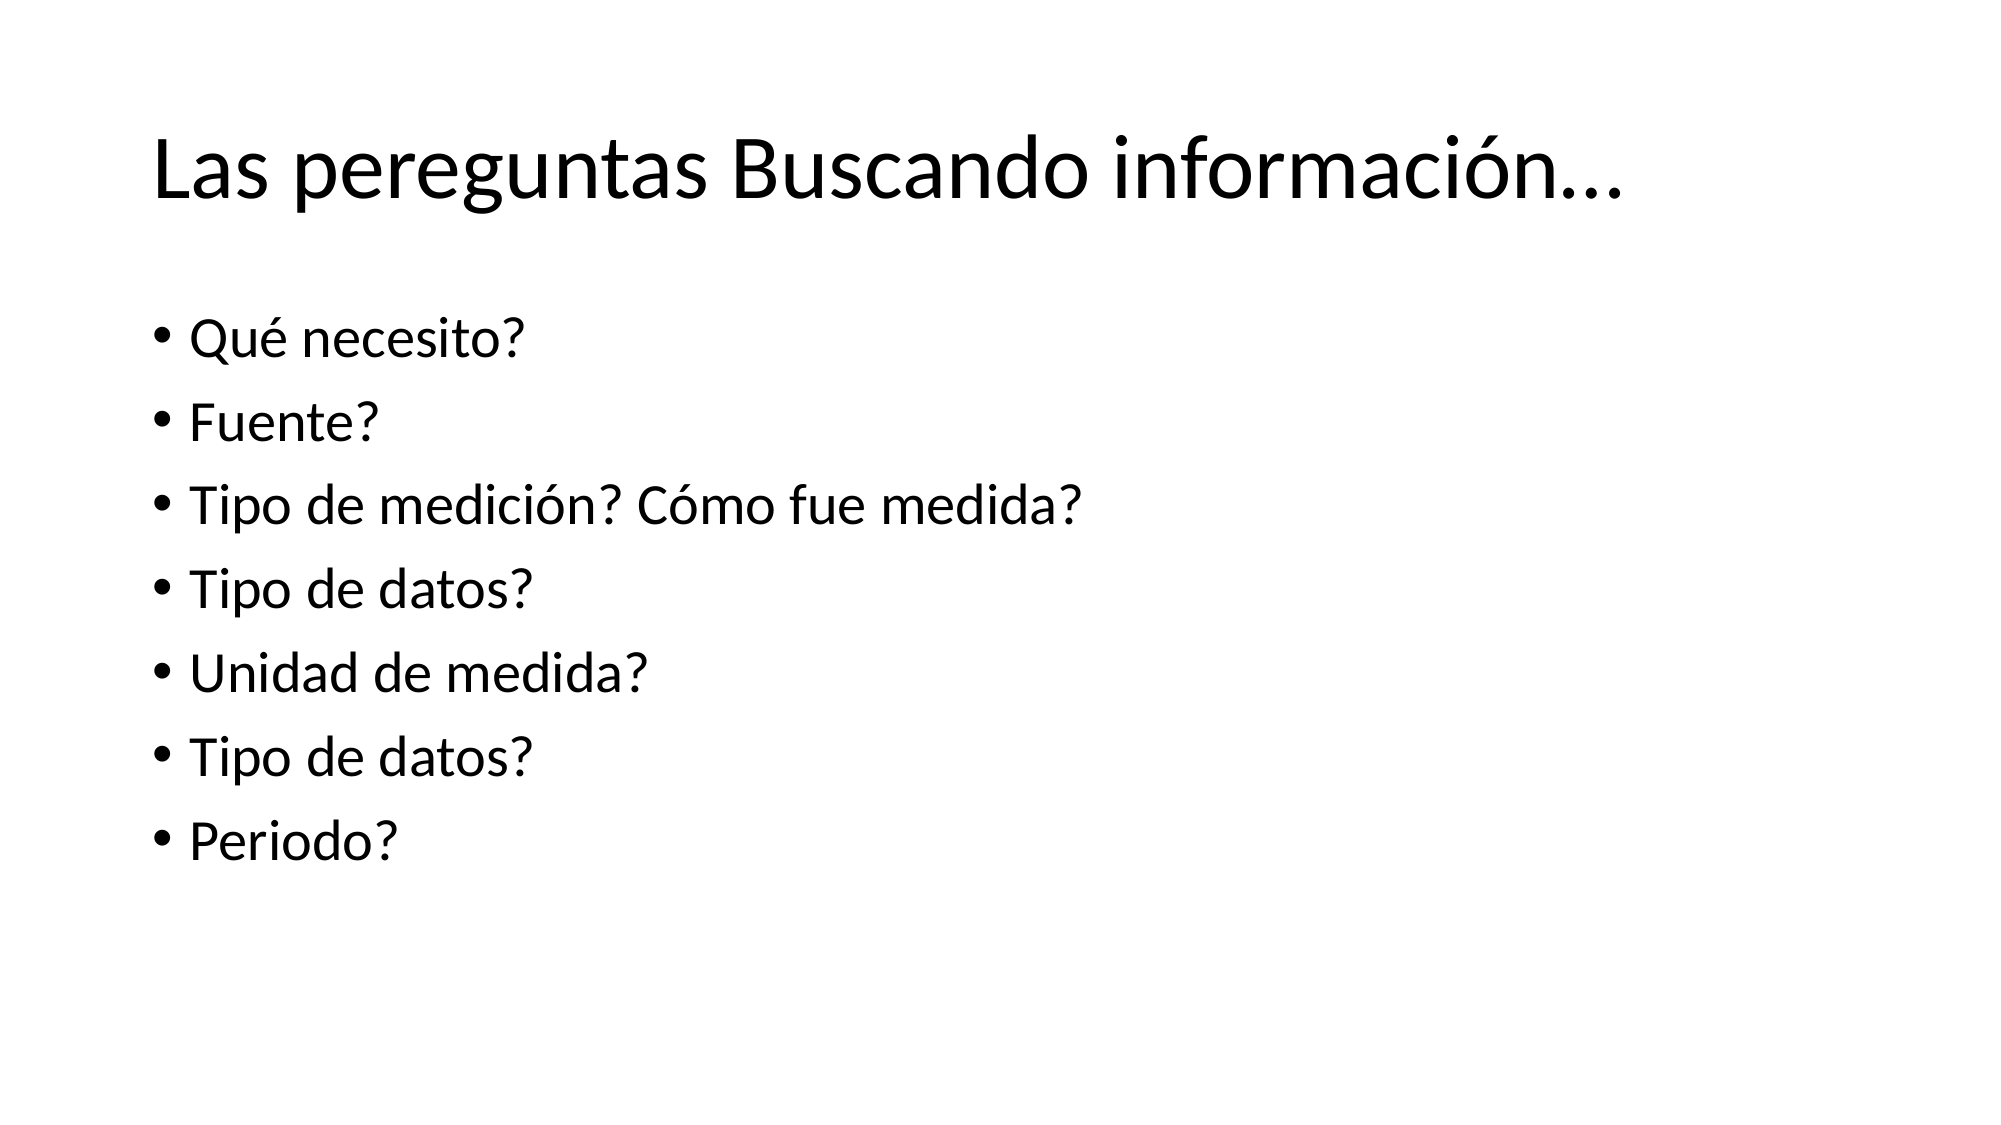

# Las pereguntas Buscando información…
Qué necesito?
Fuente?
Tipo de medición? Cómo fue medida?
Tipo de datos?
Unidad de medida?
Tipo de datos?
Periodo?